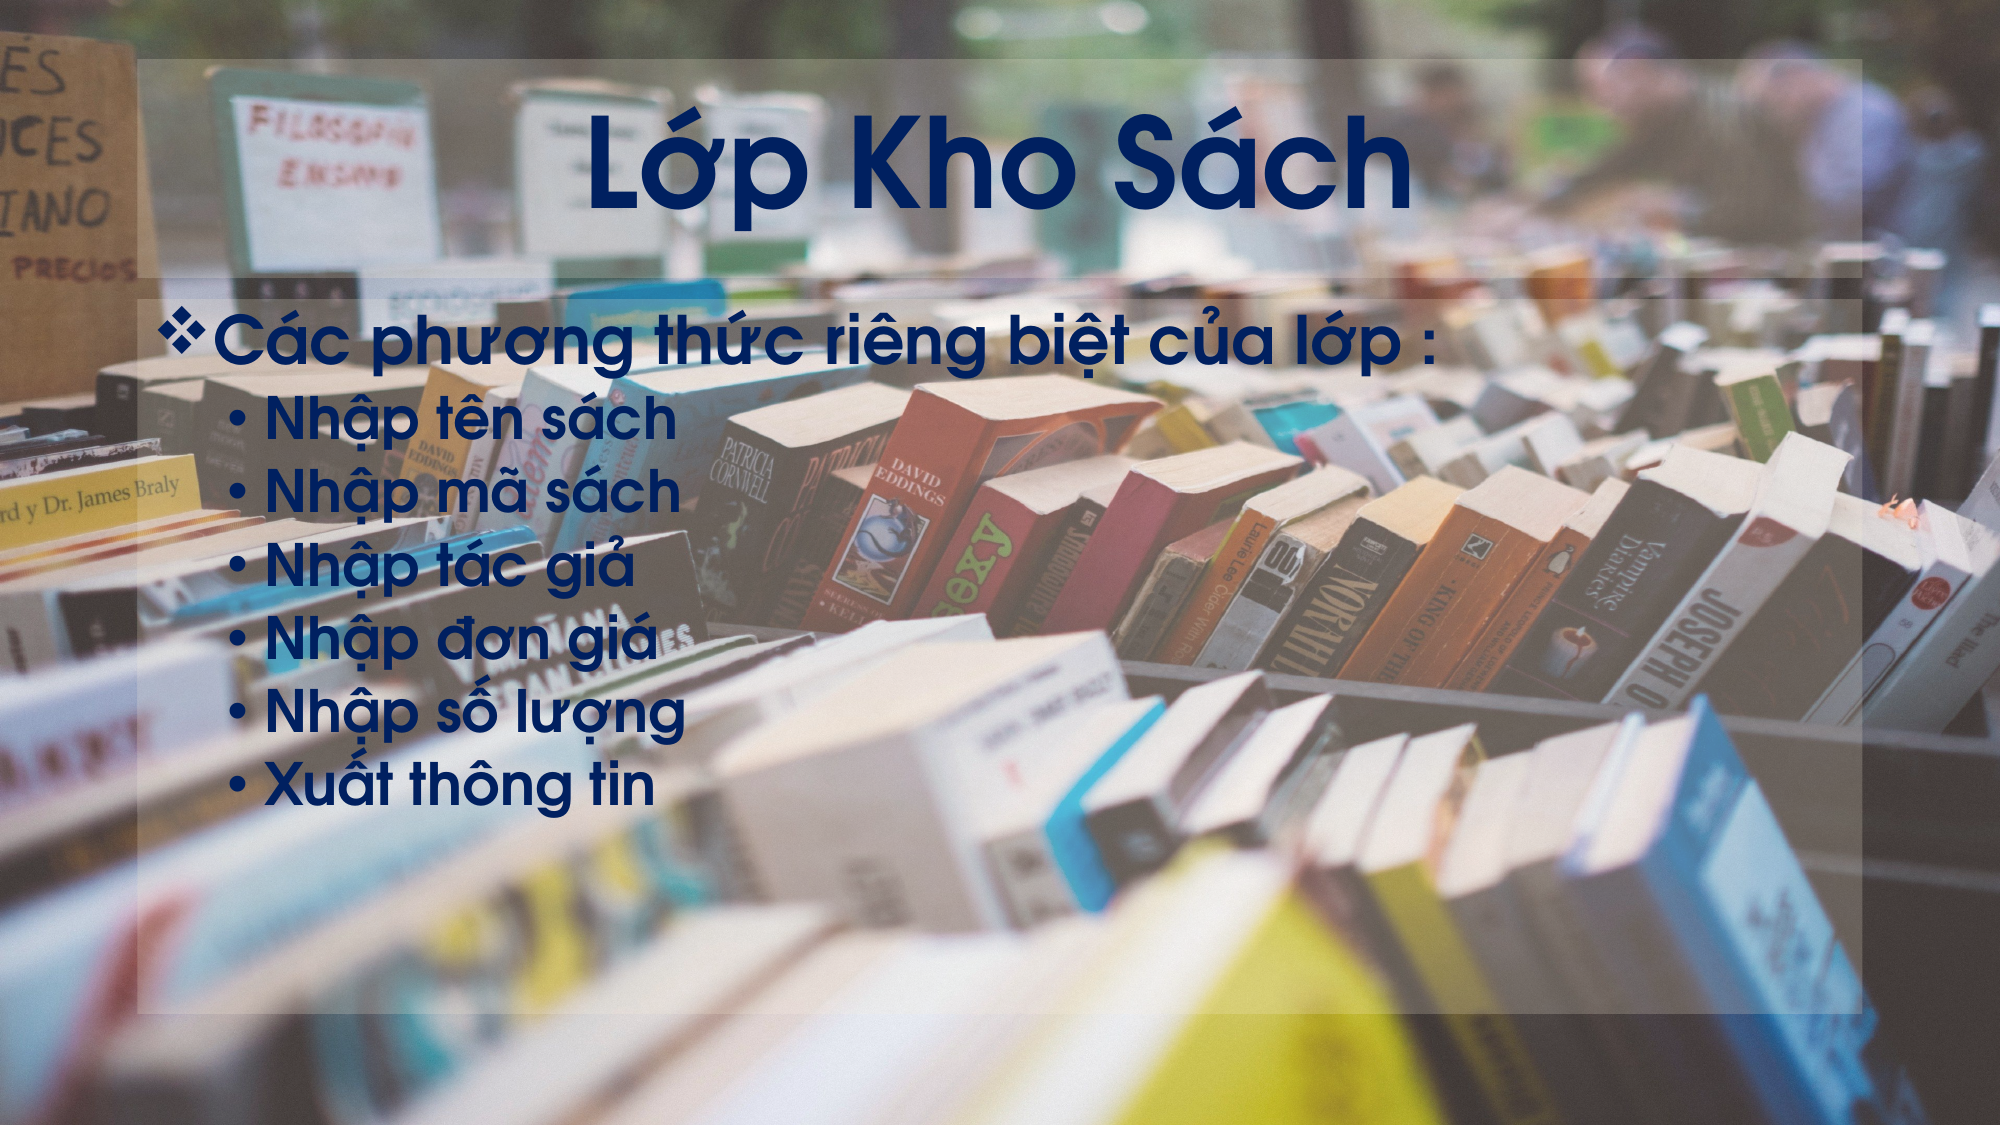

# Lớp Kho Sách
Các phương thức riêng biệt của lớp :
Nhập tên sách
Nhập mã sách
Nhập tác giả
Nhập đơn giá
Nhập số lượng
Xuất thông tin